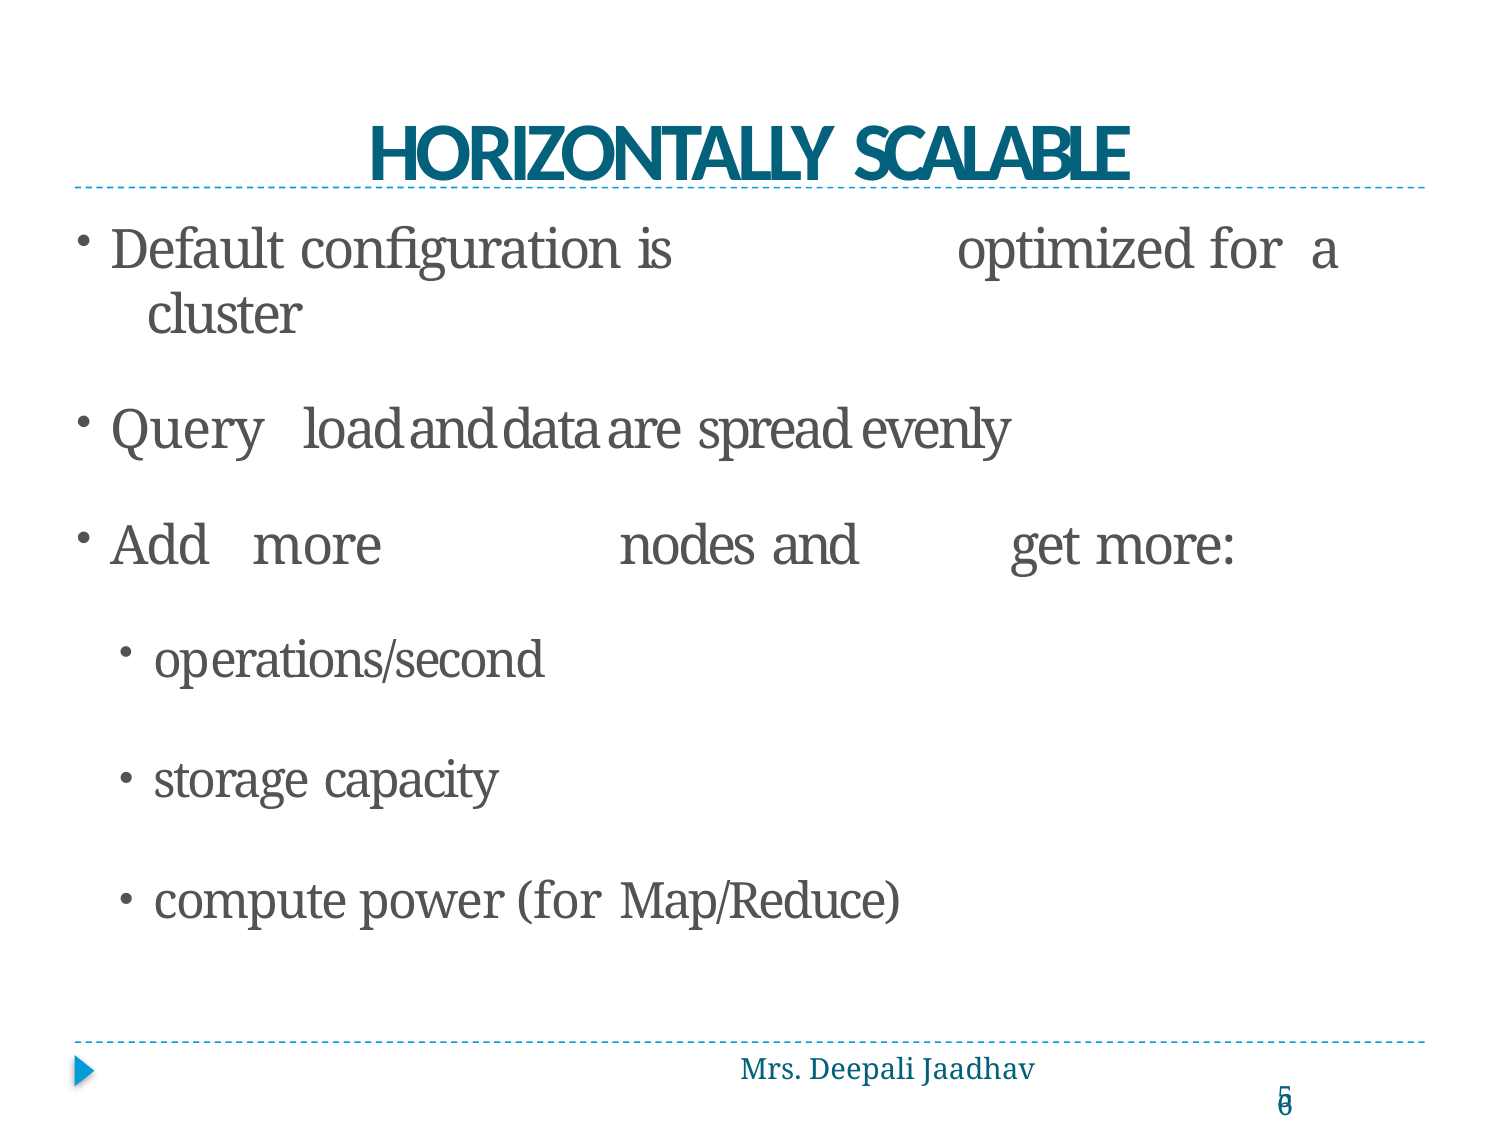

# HORIZONTALLY SCALABLE
Default configuration is	optimized for	a	cluster
Query	load	and	data	are spread	evenly
Add	more	nodes and	get more:
operations/second

storage capacity

compute power (for Map/Reduce)
Mrs. Deepali Jaadhav
56